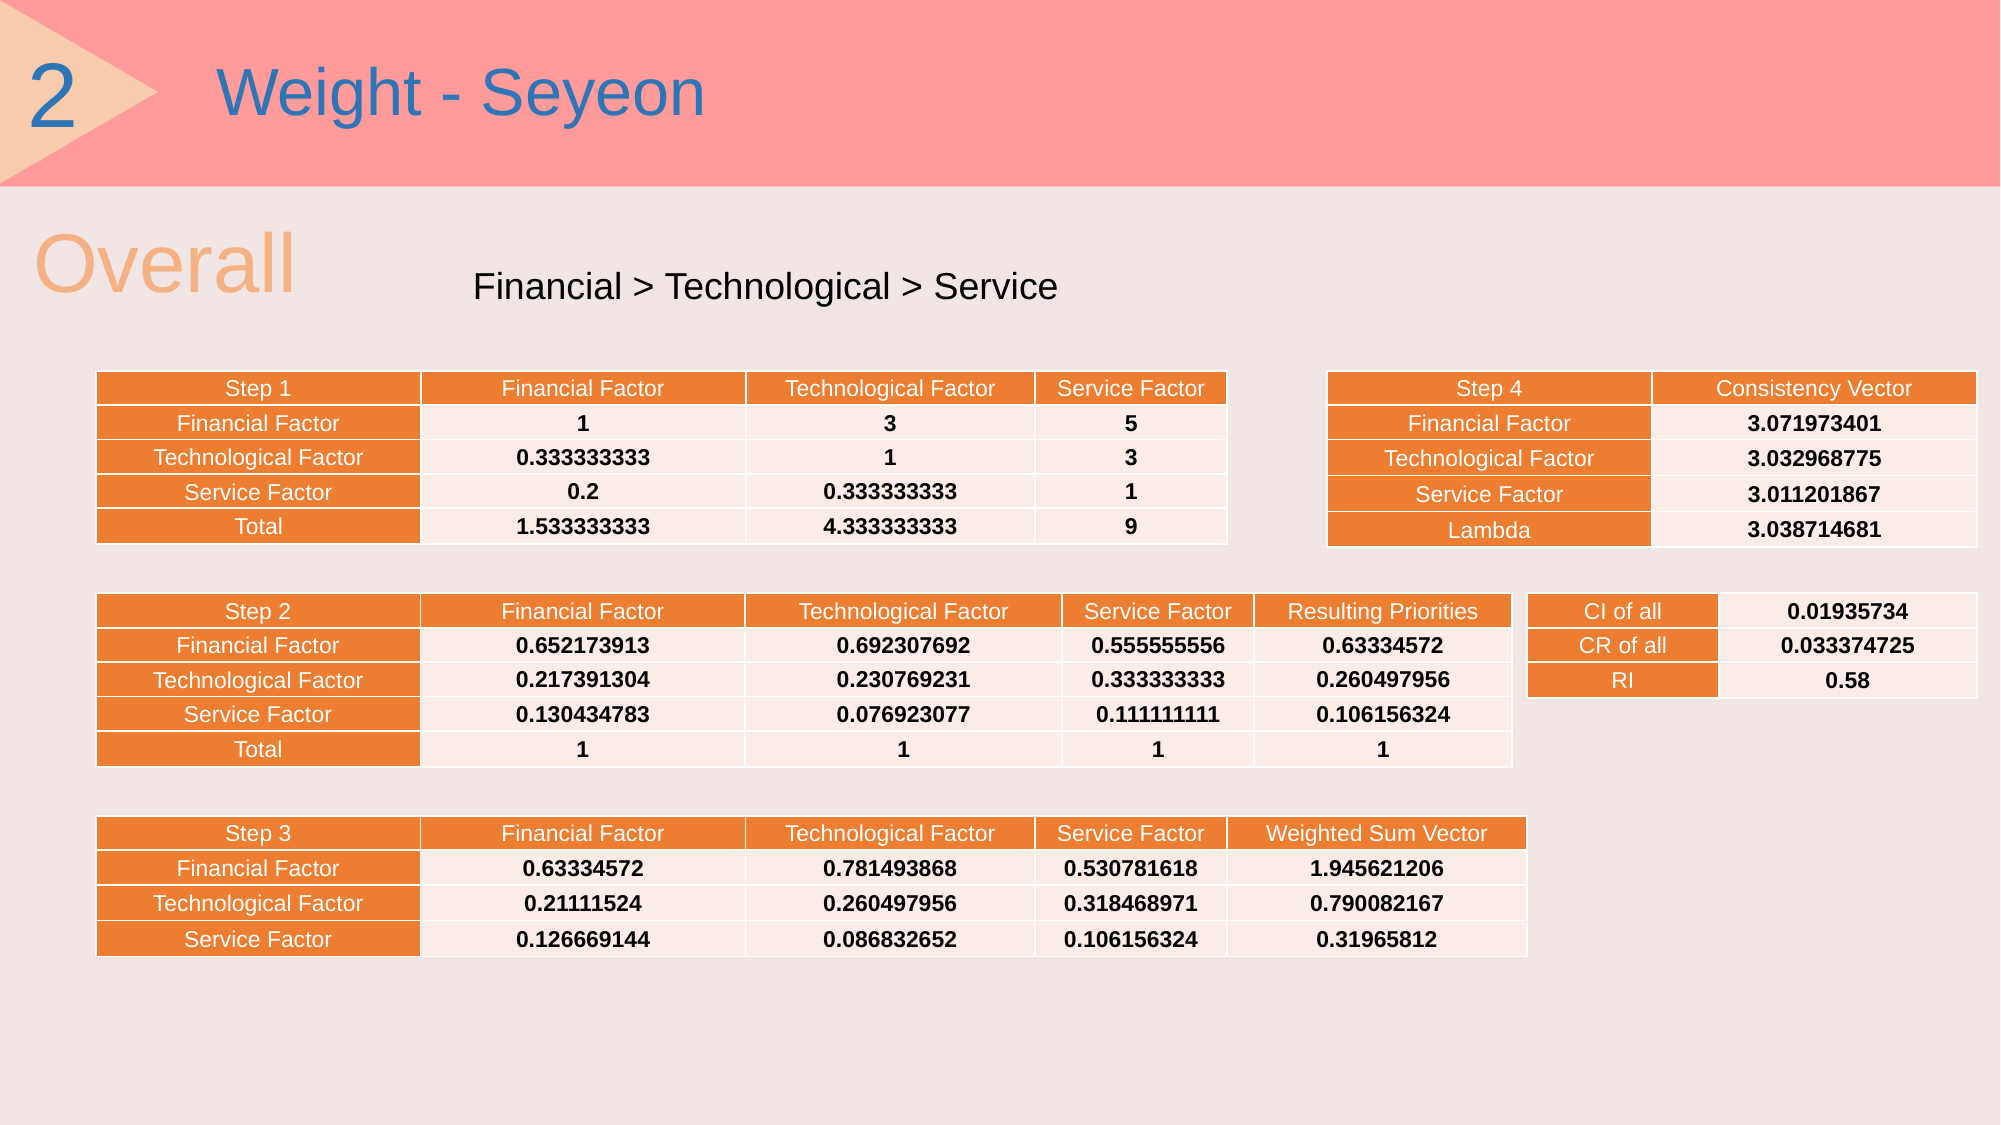

2
Weight - Seyeon

Overall
Financial > Technological > Service
| Step 1 | Financial Factor | Technological Factor | Service Factor |
| --- | --- | --- | --- |
| Financial Factor | 1 | 3 | 5 |
| Technological Factor | 0.333333333 | 1 | 3 |
| Service Factor | 0.2 | 0.333333333 | 1 |
| Total | 1.533333333 | 4.333333333 | 9 |
| Step 4 | Consistency Vector |
| --- | --- |
| Financial Factor | 3.071973401 |
| Technological Factor | 3.032968775 |
| Service Factor | 3.011201867 |
| Lambda | 3.038714681 |
| Step 2 | Financial Factor | Technological Factor | Service Factor | Resulting Priorities |
| --- | --- | --- | --- | --- |
| Financial Factor | 0.652173913 | 0.692307692 | 0.555555556 | 0.63334572 |
| Technological Factor | 0.217391304 | 0.230769231 | 0.333333333 | 0.260497956 |
| Service Factor | 0.130434783 | 0.076923077 | 0.111111111 | 0.106156324 |
| Total | 1 | 1 | 1 | 1 |
| CI of all | 0.01935734 |
| --- | --- |
| CR of all | 0.033374725 |
| RI | 0.58 |
| Step 3 | Financial Factor | Technological Factor | Service Factor | Weighted Sum Vector |
| --- | --- | --- | --- | --- |
| Financial Factor | 0.63334572 | 0.781493868 | 0.530781618 | 1.945621206 |
| Technological Factor | 0.21111524 | 0.260497956 | 0.318468971 | 0.790082167 |
| Service Factor | 0.126669144 | 0.086832652 | 0.106156324 | 0.31965812 |